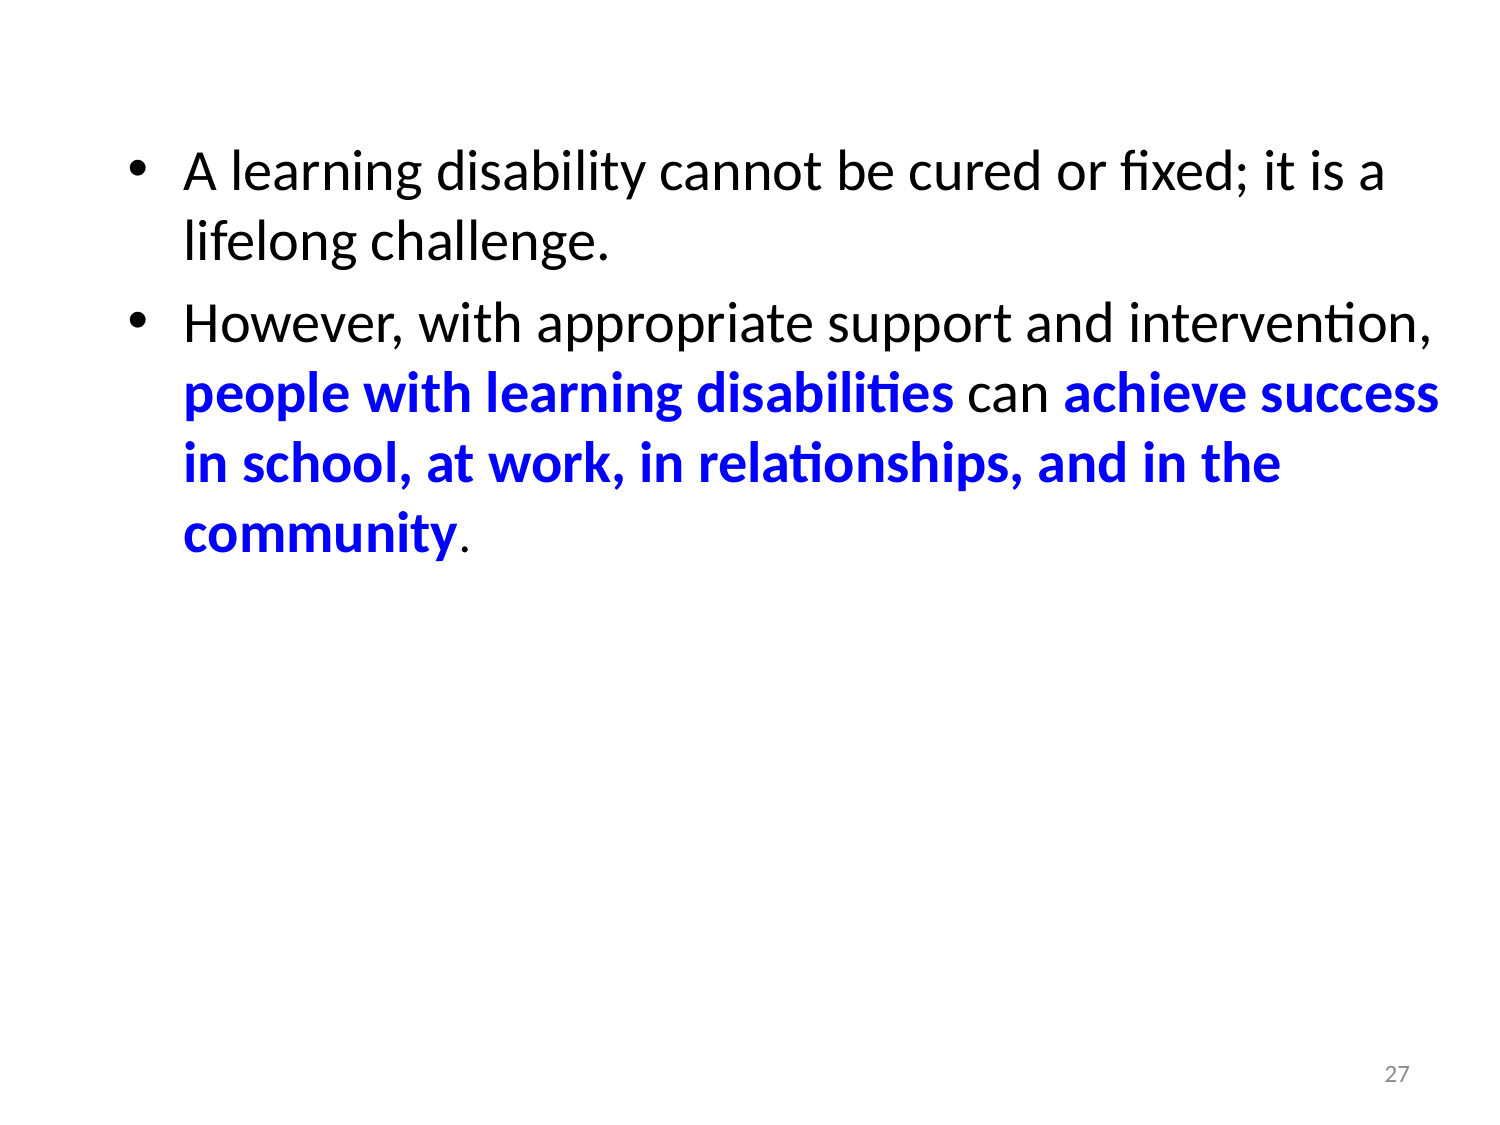

#
A learning disability cannot be cured or fixed; it is a lifelong challenge.
However, with appropriate support and intervention, people with learning disabilities can achieve success in school, at work, in relationships, and in the community.
27